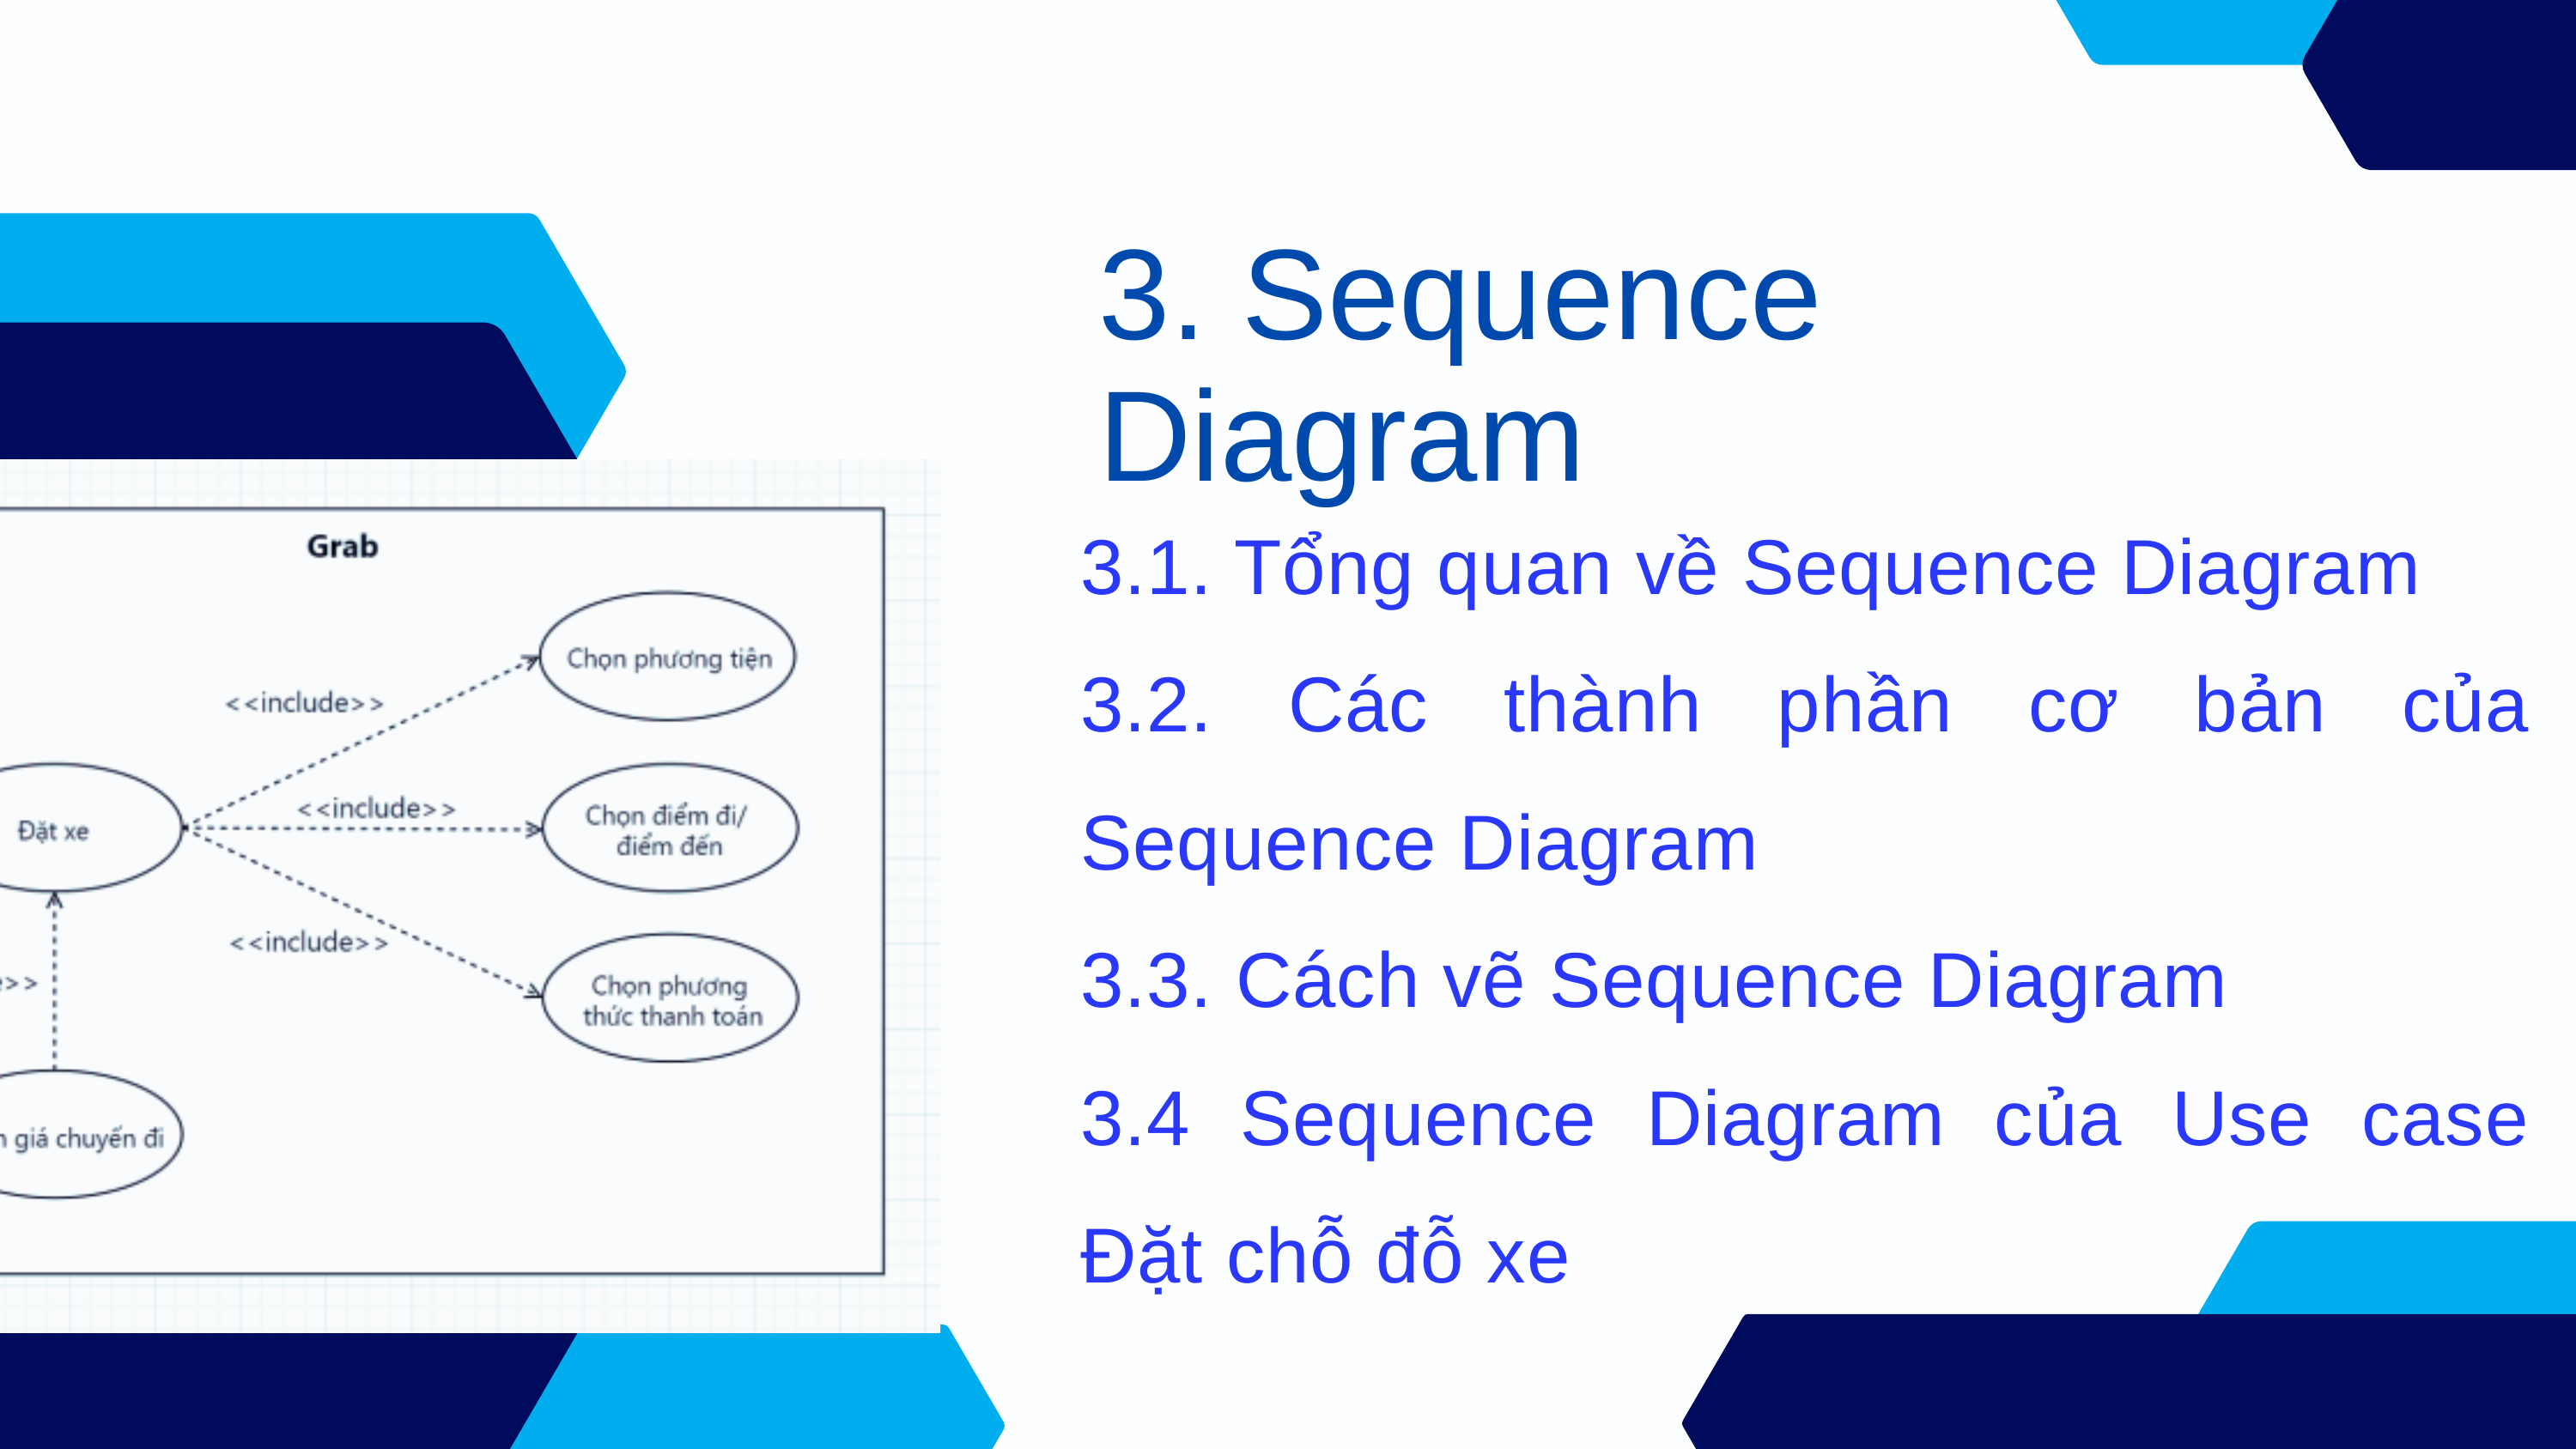

3. Sequence Diagram

3.1. Tổng quan về Sequence Diagram
3.2. Các thành phần cơ bản của Sequence Diagram
3.3. Cách vẽ Sequence Diagram
3.4 Sequence Diagram của Use case Đặt chỗ đỗ xe